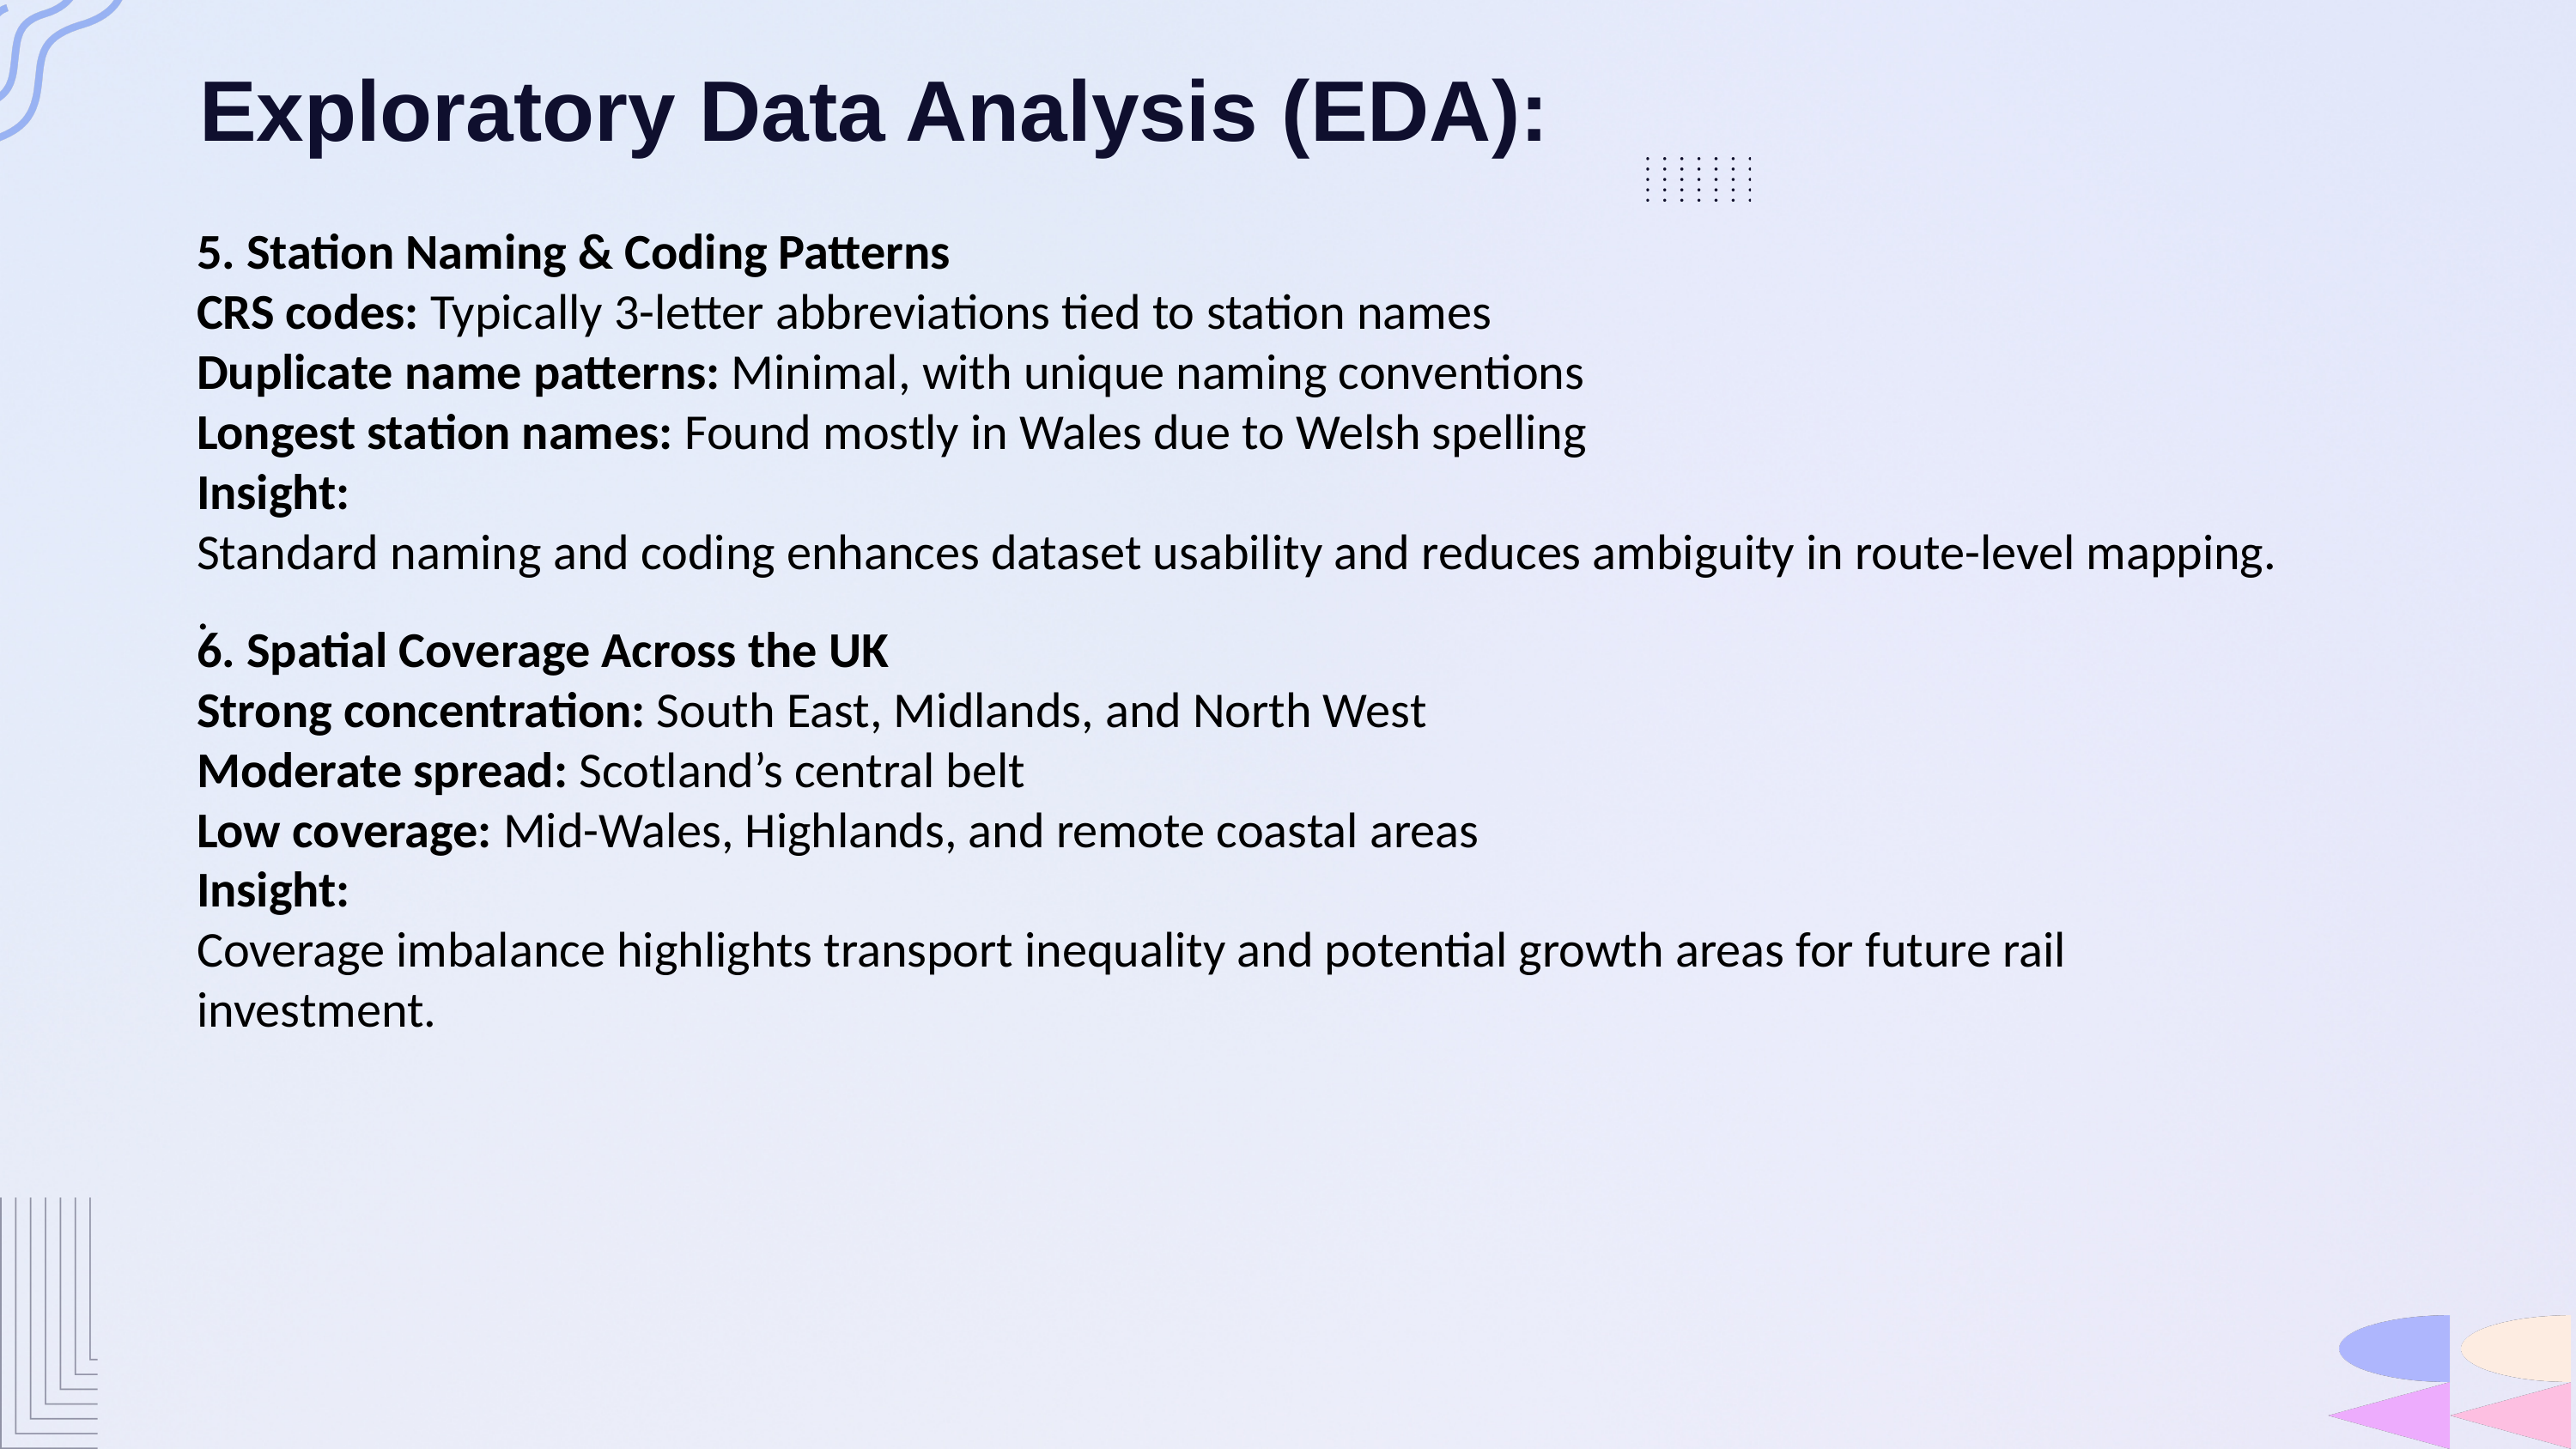

Exploratory Data Analysis (EDA):

5. Station Naming & Coding Patterns
CRS codes: Typically 3-letter abbreviations tied to station names
Duplicate name patterns: Minimal, with unique naming conventions
Longest station names: Found mostly in Wales due to Welsh spelling
Insight:
Standard naming and coding enhances dataset usability and reduces ambiguity in route-level mapping.
.
6. Spatial Coverage Across the UK
Strong concentration: South East, Midlands, and North West
Moderate spread: Scotland’s central belt
Low coverage: Mid-Wales, Highlands, and remote coastal areas
Insight:
Coverage imbalance highlights transport inequality and potential growth areas for future rail investment.